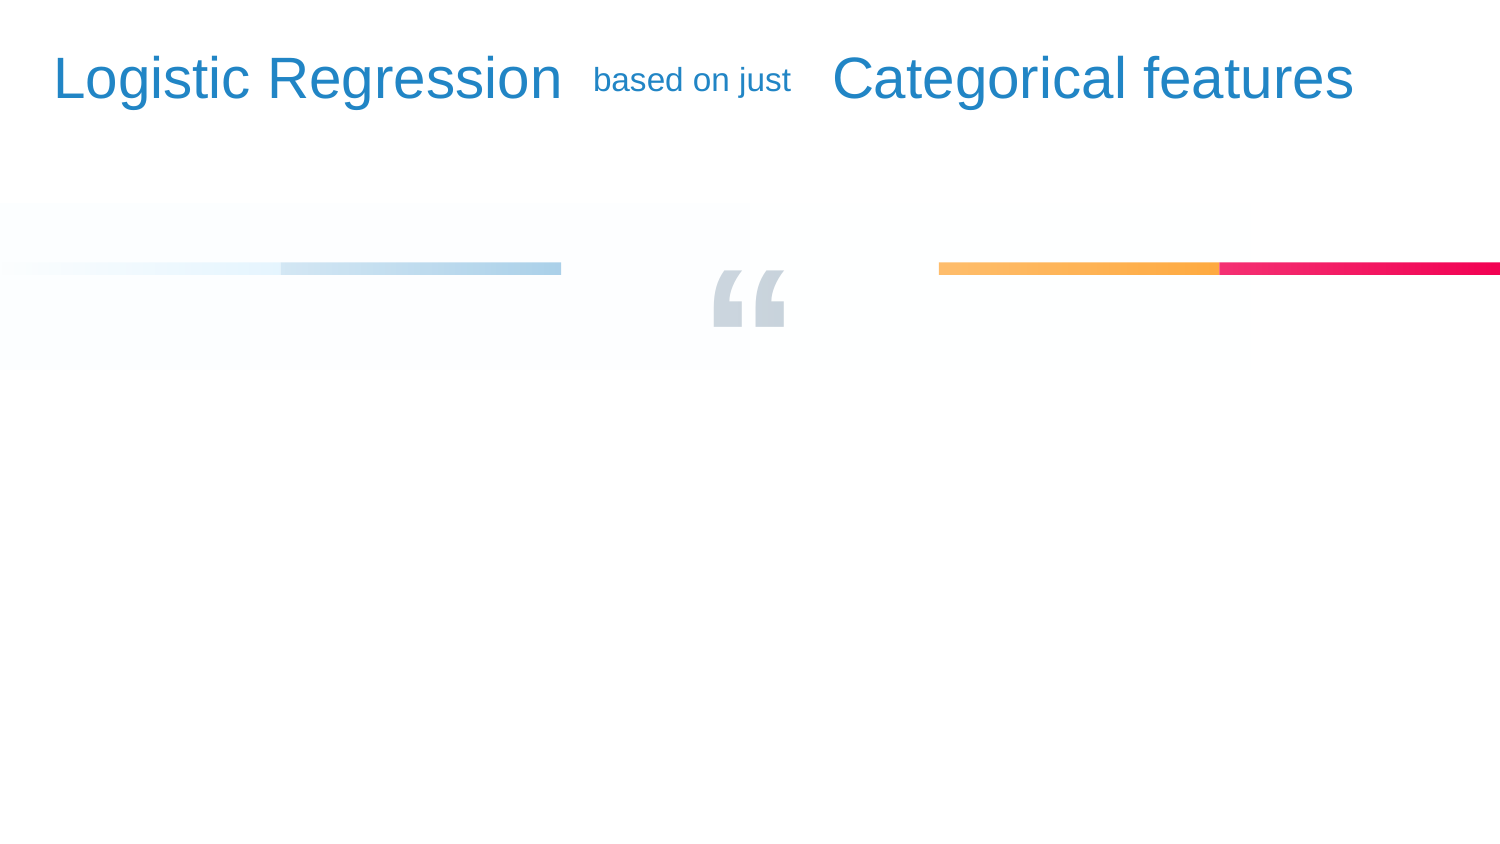

Categorical features
Logistic Regression
based on just